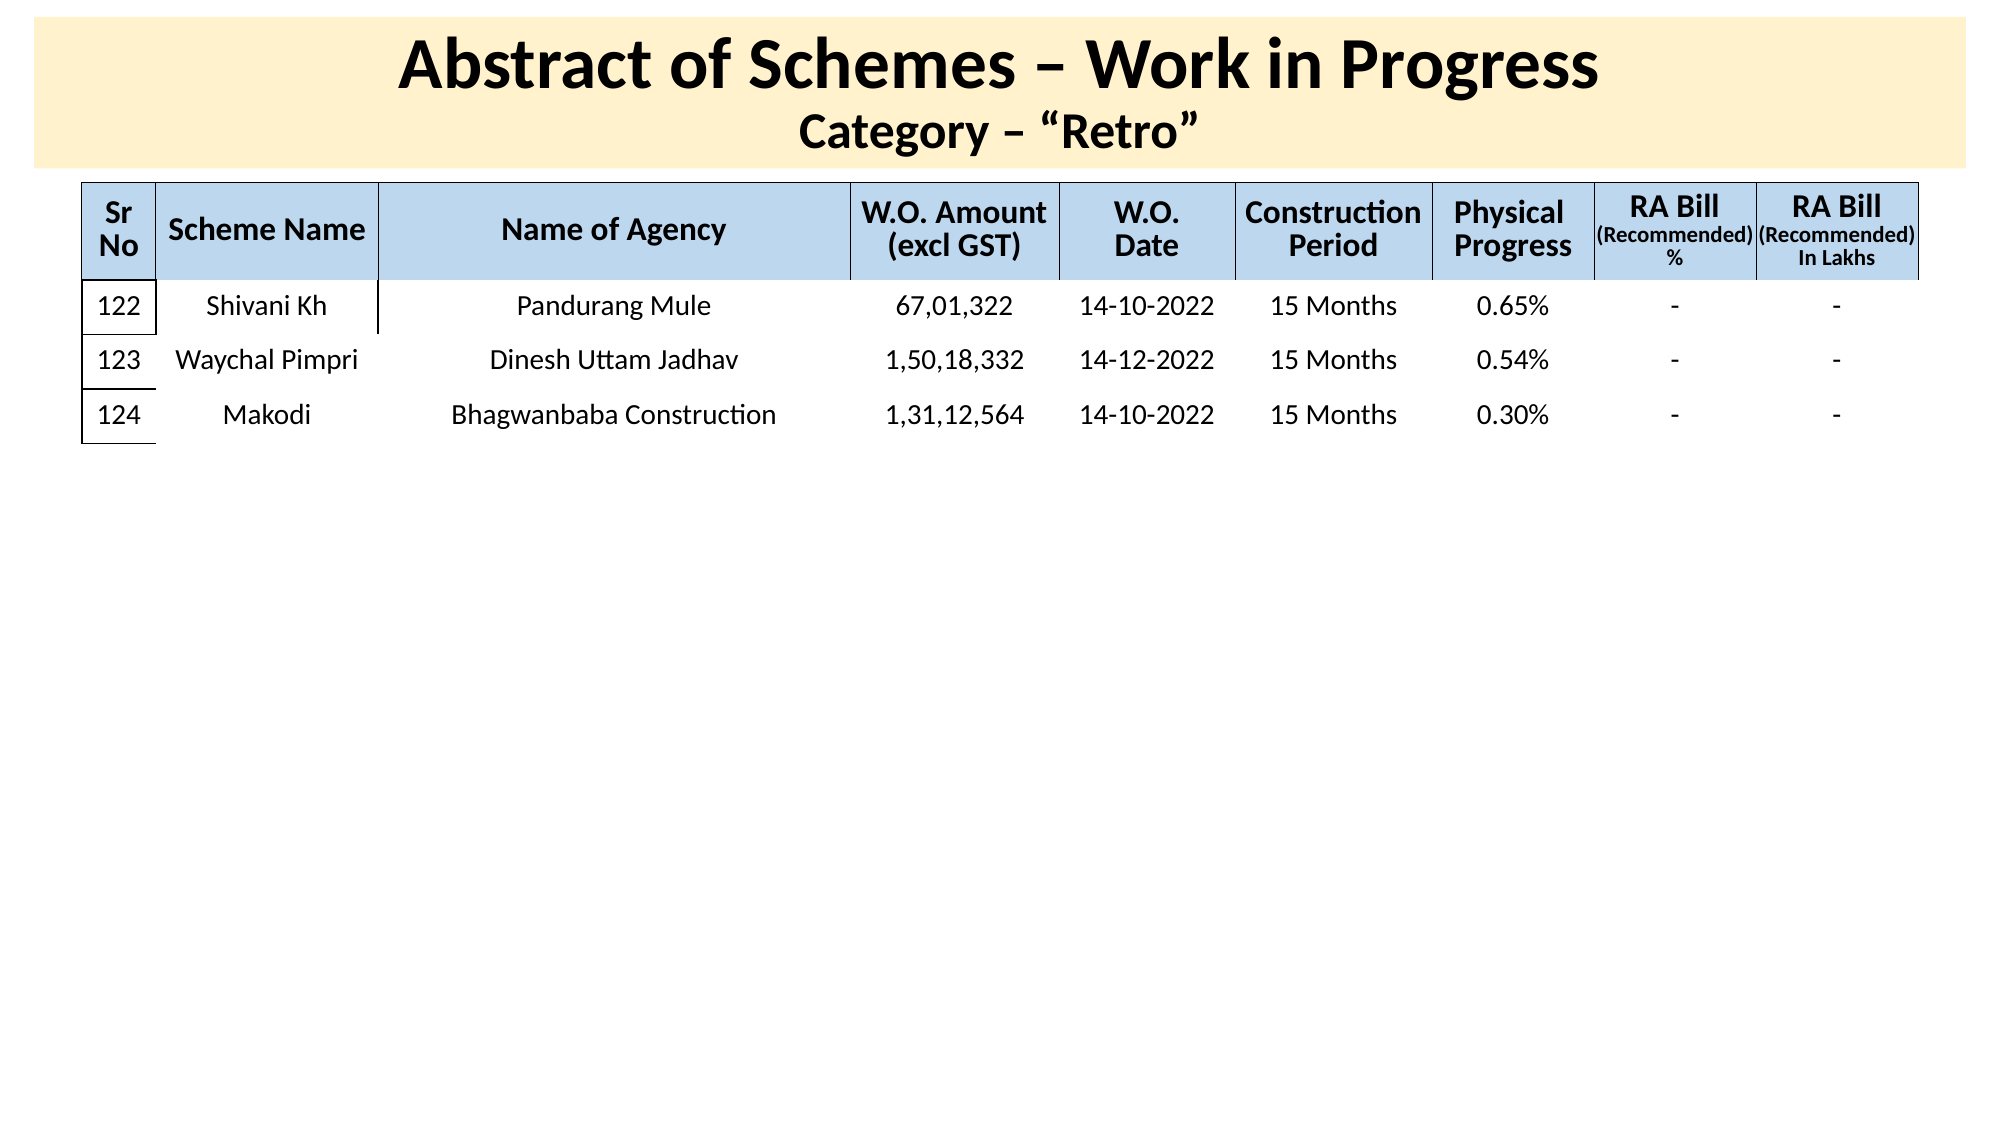

# Abstract of Schemes – Work in Progress Category – “Retro”
| Sr No | Scheme Name | Name of Agency | W.O. Amount (excl GST) | W.O. Date | Construction Period | Physical Progress | RA Bill (Recommended) % | RA Bill (Recommended) In Lakhs |
| --- | --- | --- | --- | --- | --- | --- | --- | --- |
| 122 | Shivani Kh | Pandurang Mule | 67,01,322 | 14-10-2022 | 15 Months | 0.65% | - | - |
| --- | --- | --- | --- | --- | --- | --- | --- | --- |
| 123 | Waychal Pimpri | Dinesh Uttam Jadhav | 1,50,18,332 | 14-12-2022 | 15 Months | 0.54% | - | - |
| 124 | Makodi | Bhagwanbaba Construction | 1,31,12,564 | 14-10-2022 | 15 Months | 0.30% | - | - |